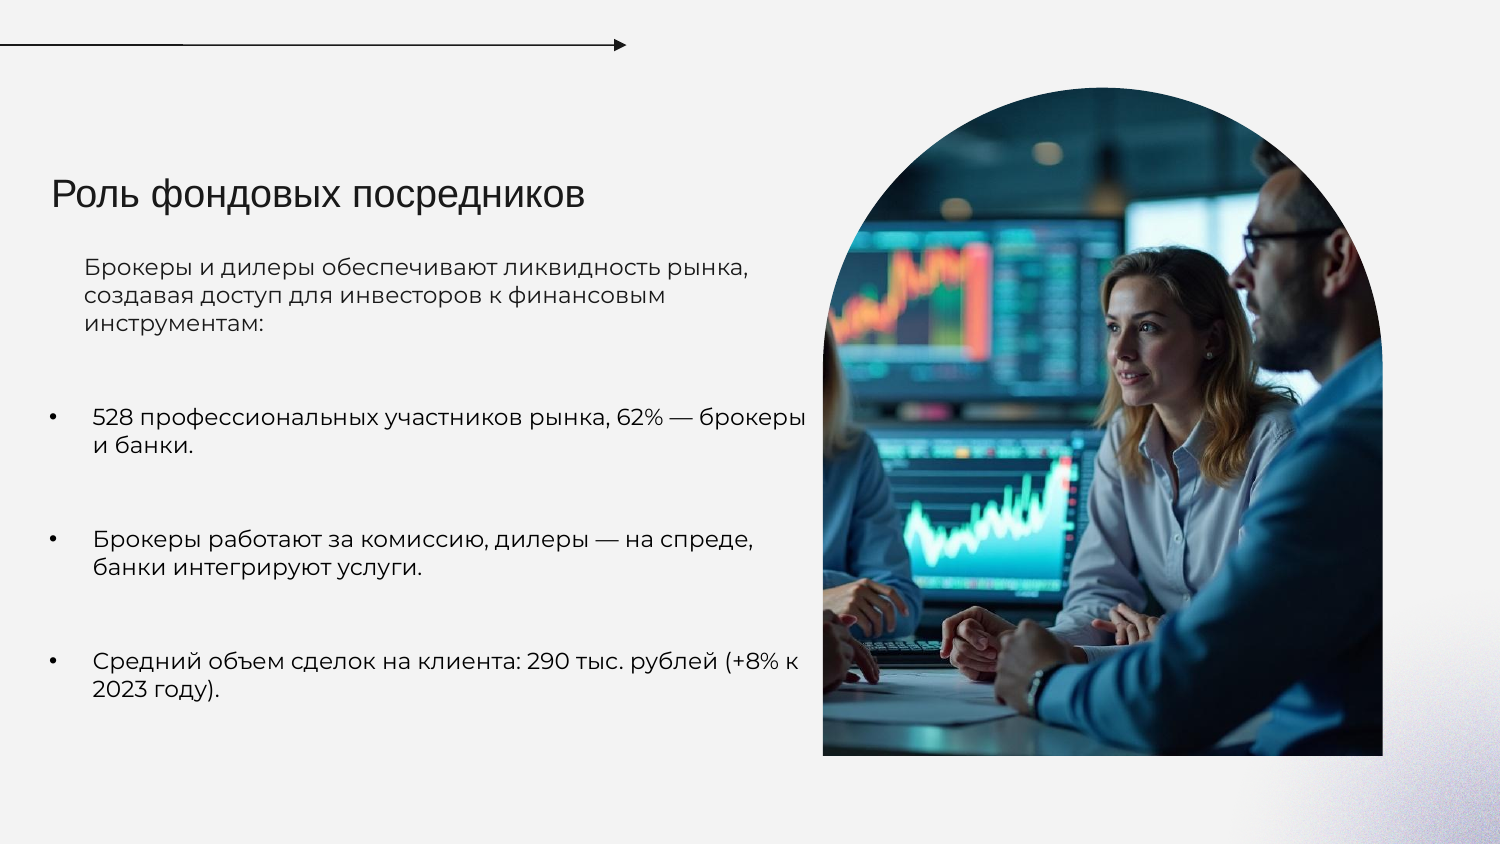

# Роль фондовых посредников
Брокеры и дилеры обеспечивают ликвидность рынка, создавая доступ для инвесторов к финансовым инструментам:

528 профессиональных участников рынка, 62% — брокеры и банки.

Брокеры работают за комиссию, дилеры — на спреде, банки интегрируют услуги.

Средний объем сделок на клиента: 290 тыс. рублей (+8% к 2023 году).